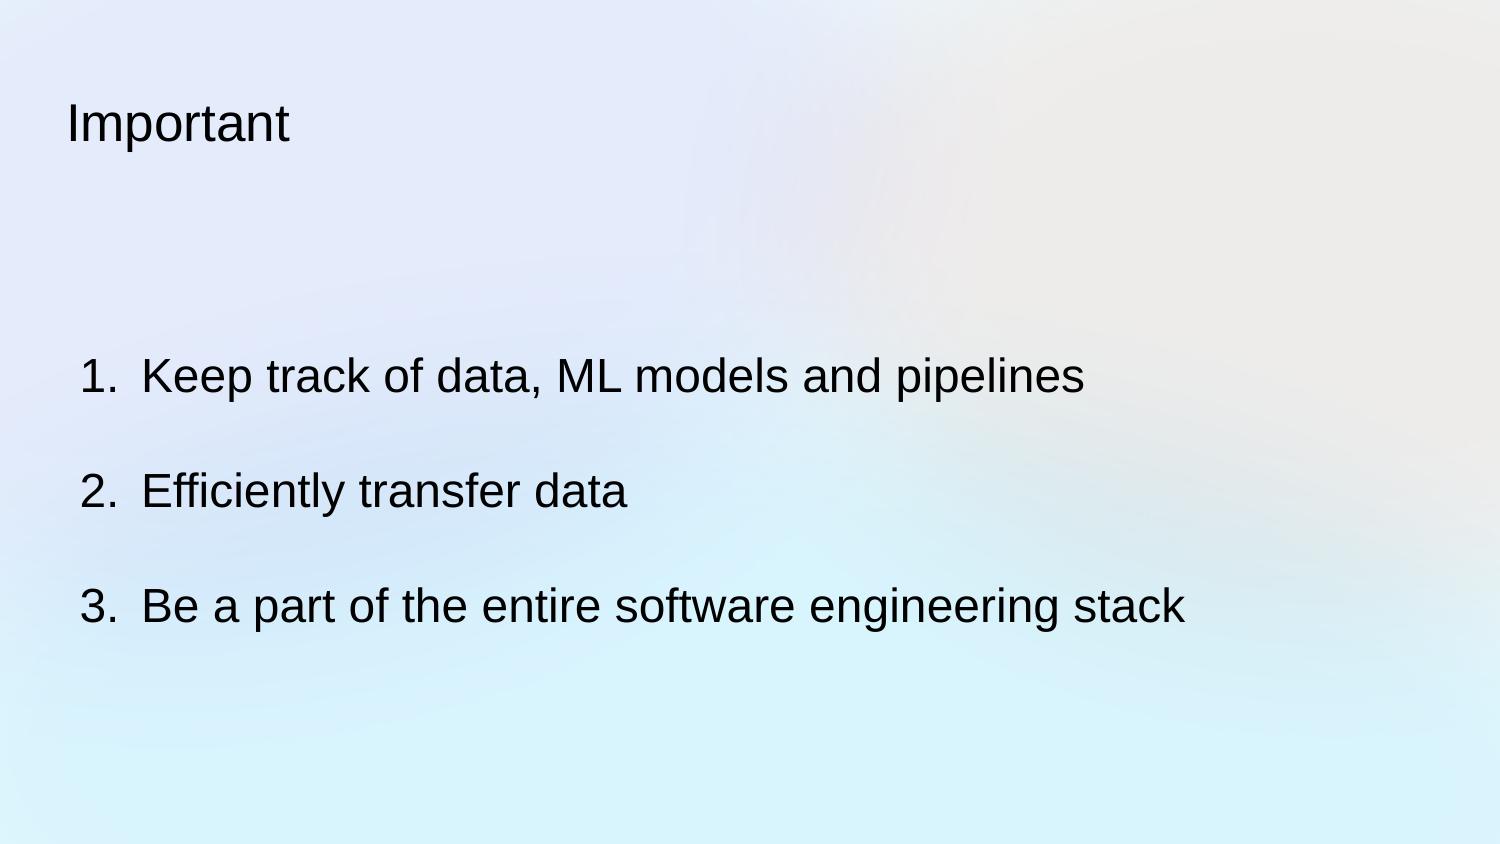

# Important

Keep track of data, ML models and pipelines
Efficiently transfer data
Be a part of the entire software engineering stack